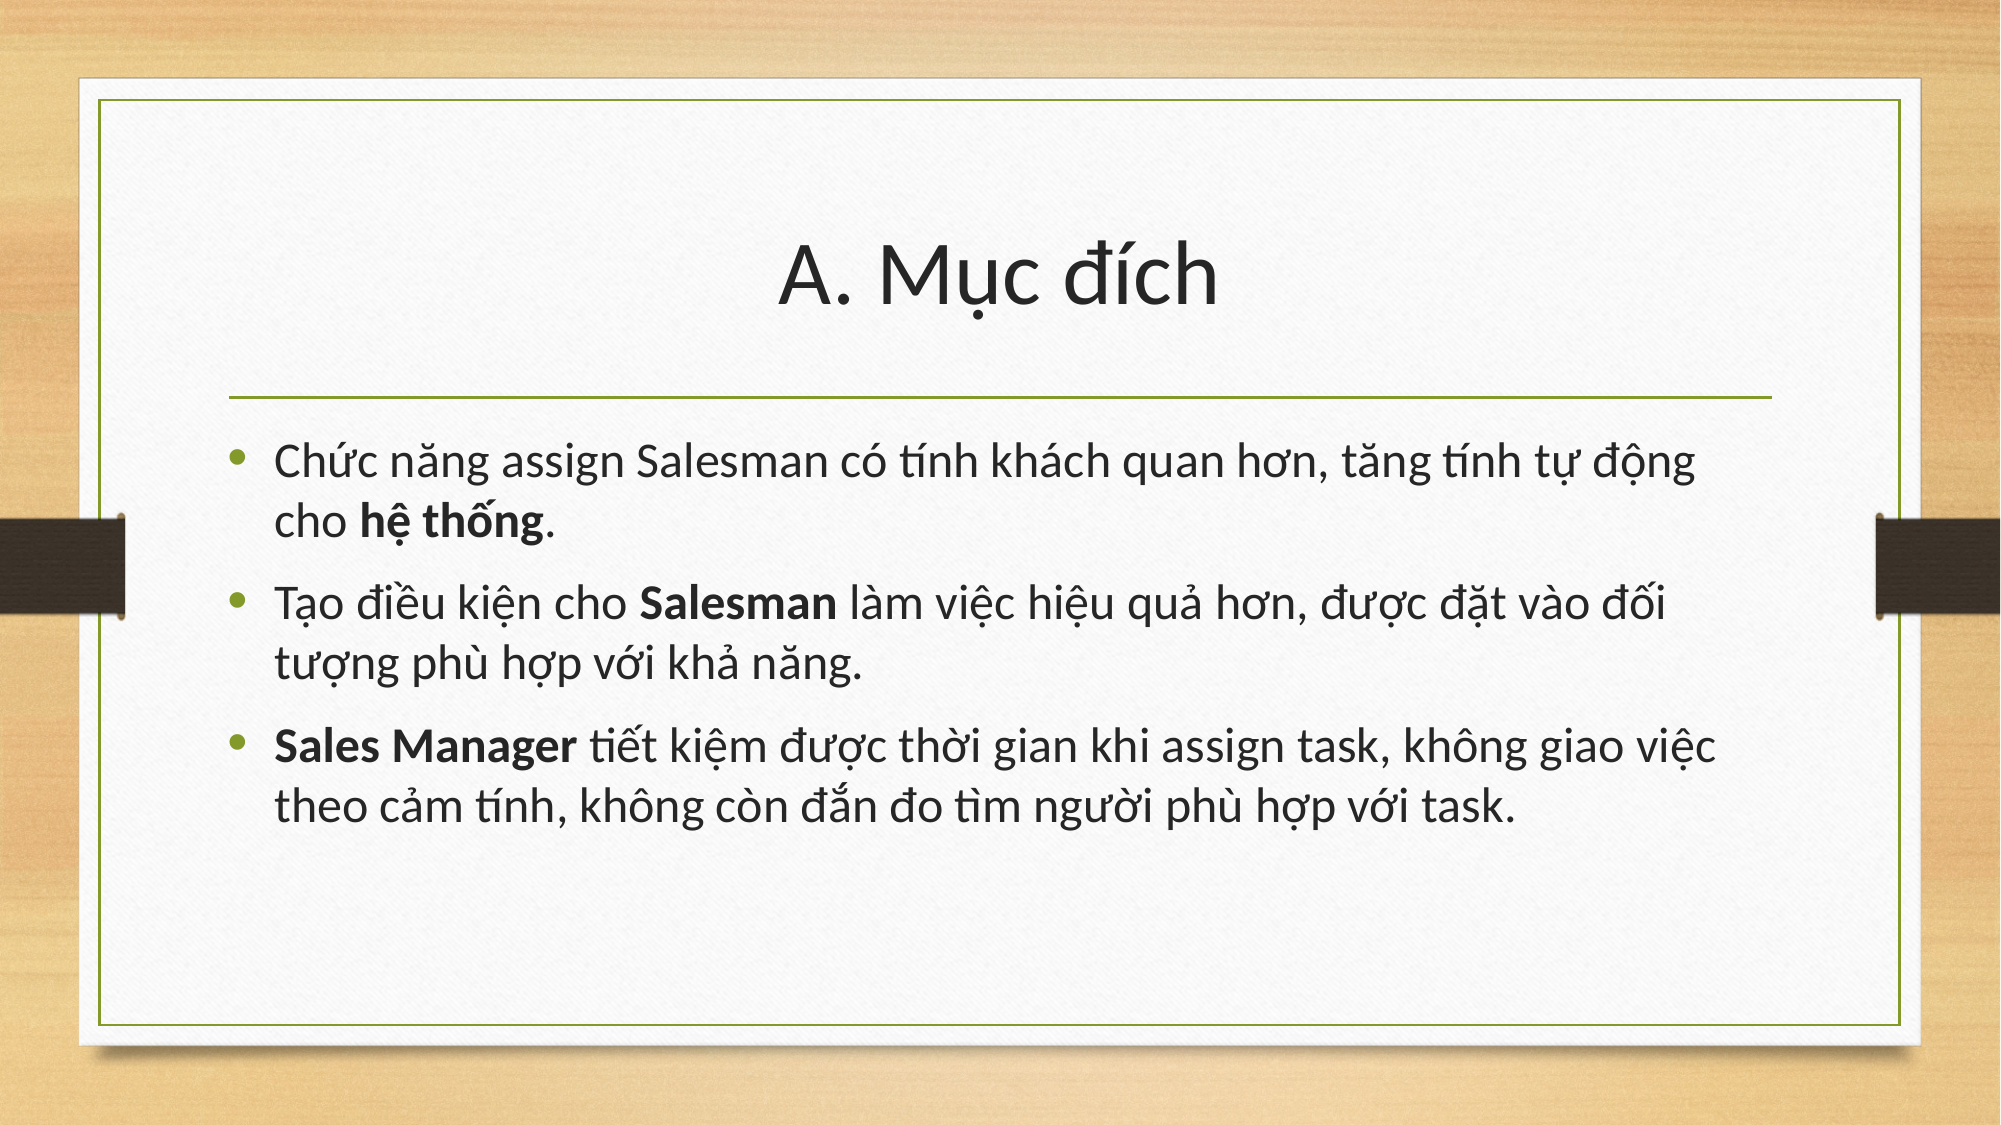

# A. Mục đích
Chức năng assign Salesman có tính khách quan hơn, tăng tính tự động cho hệ thống.
Tạo điều kiện cho Salesman làm việc hiệu quả hơn, được đặt vào đối tượng phù hợp với khả năng.
Sales Manager tiết kiệm được thời gian khi assign task, không giao việc theo cảm tính, không còn đắn đo tìm người phù hợp với task.